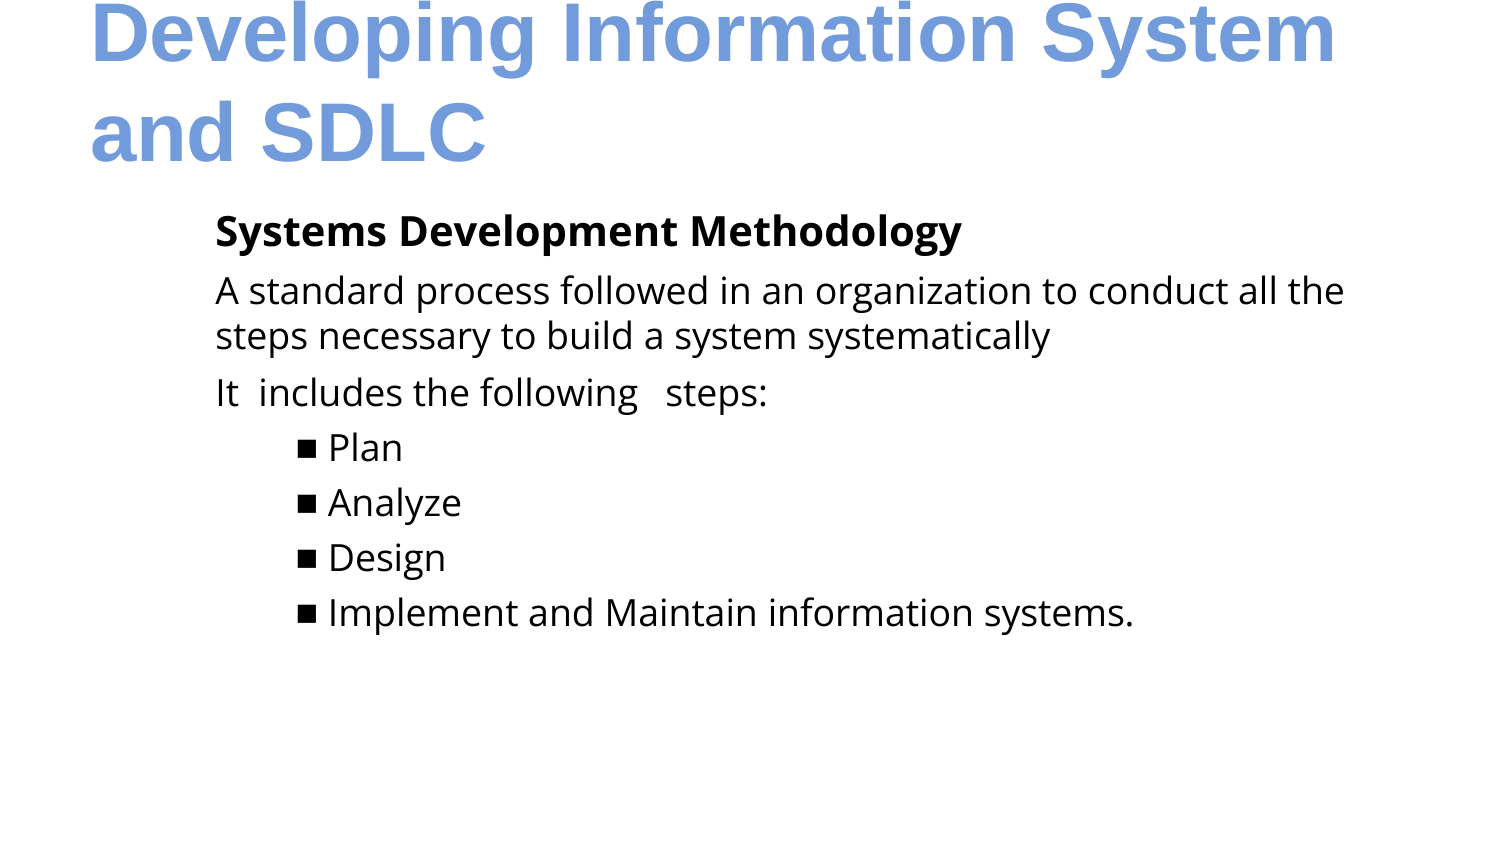

# Developing Information System and SDLC

Systems Development Methodology
A standard process followed in an organization to conduct all the steps necessary to build a system systematically
It  includes the following	steps:
Plan
Analyze
Design
Implement and Maintain information systems.